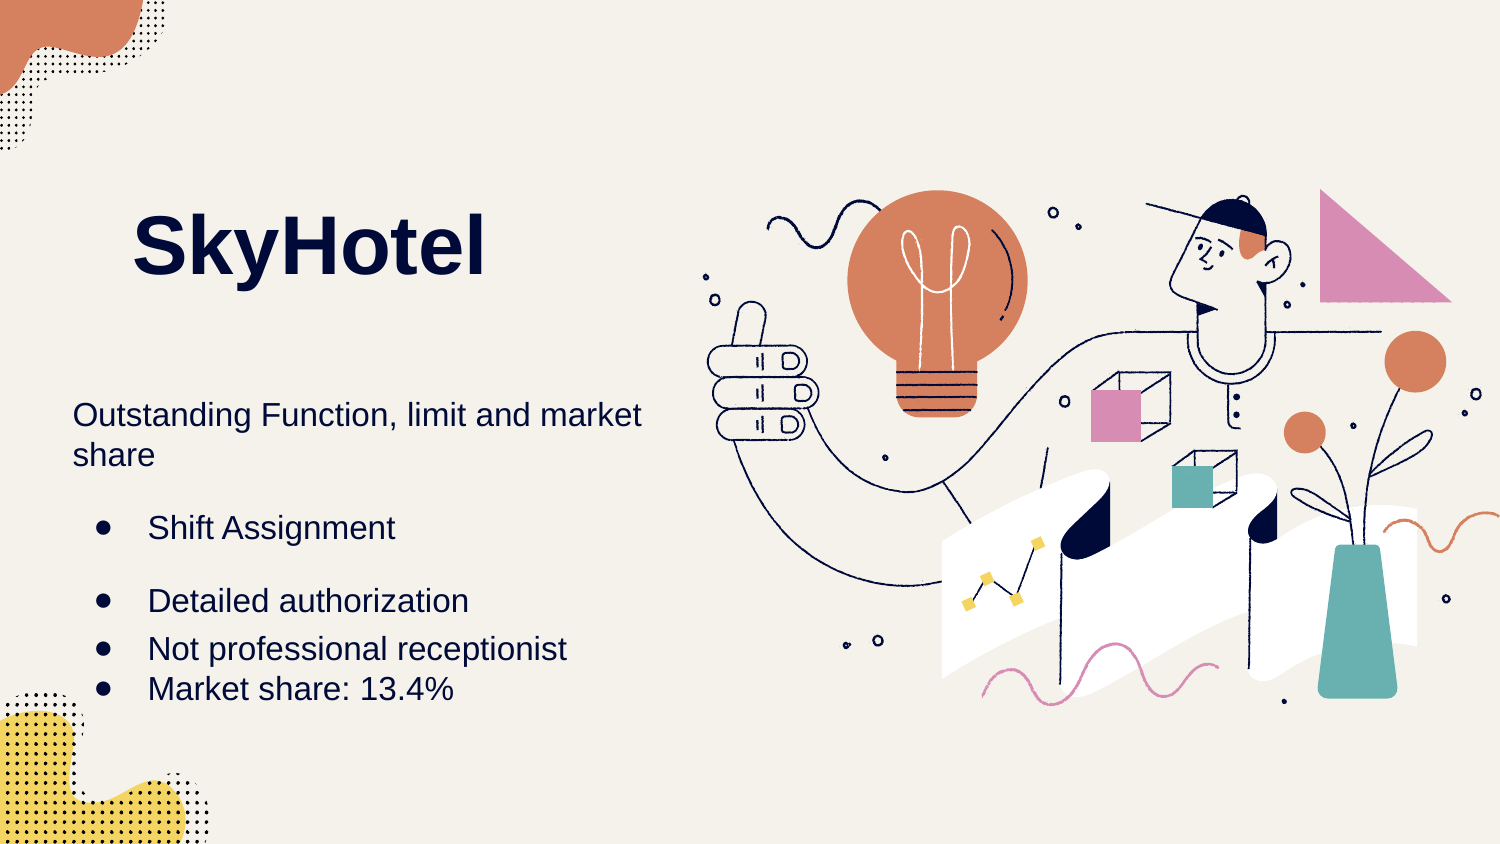

# SkyHotel

Outstanding Function, limit and market share
Shift Assignment
Detailed authorization
Not professional receptionist
Market share: 13.4%